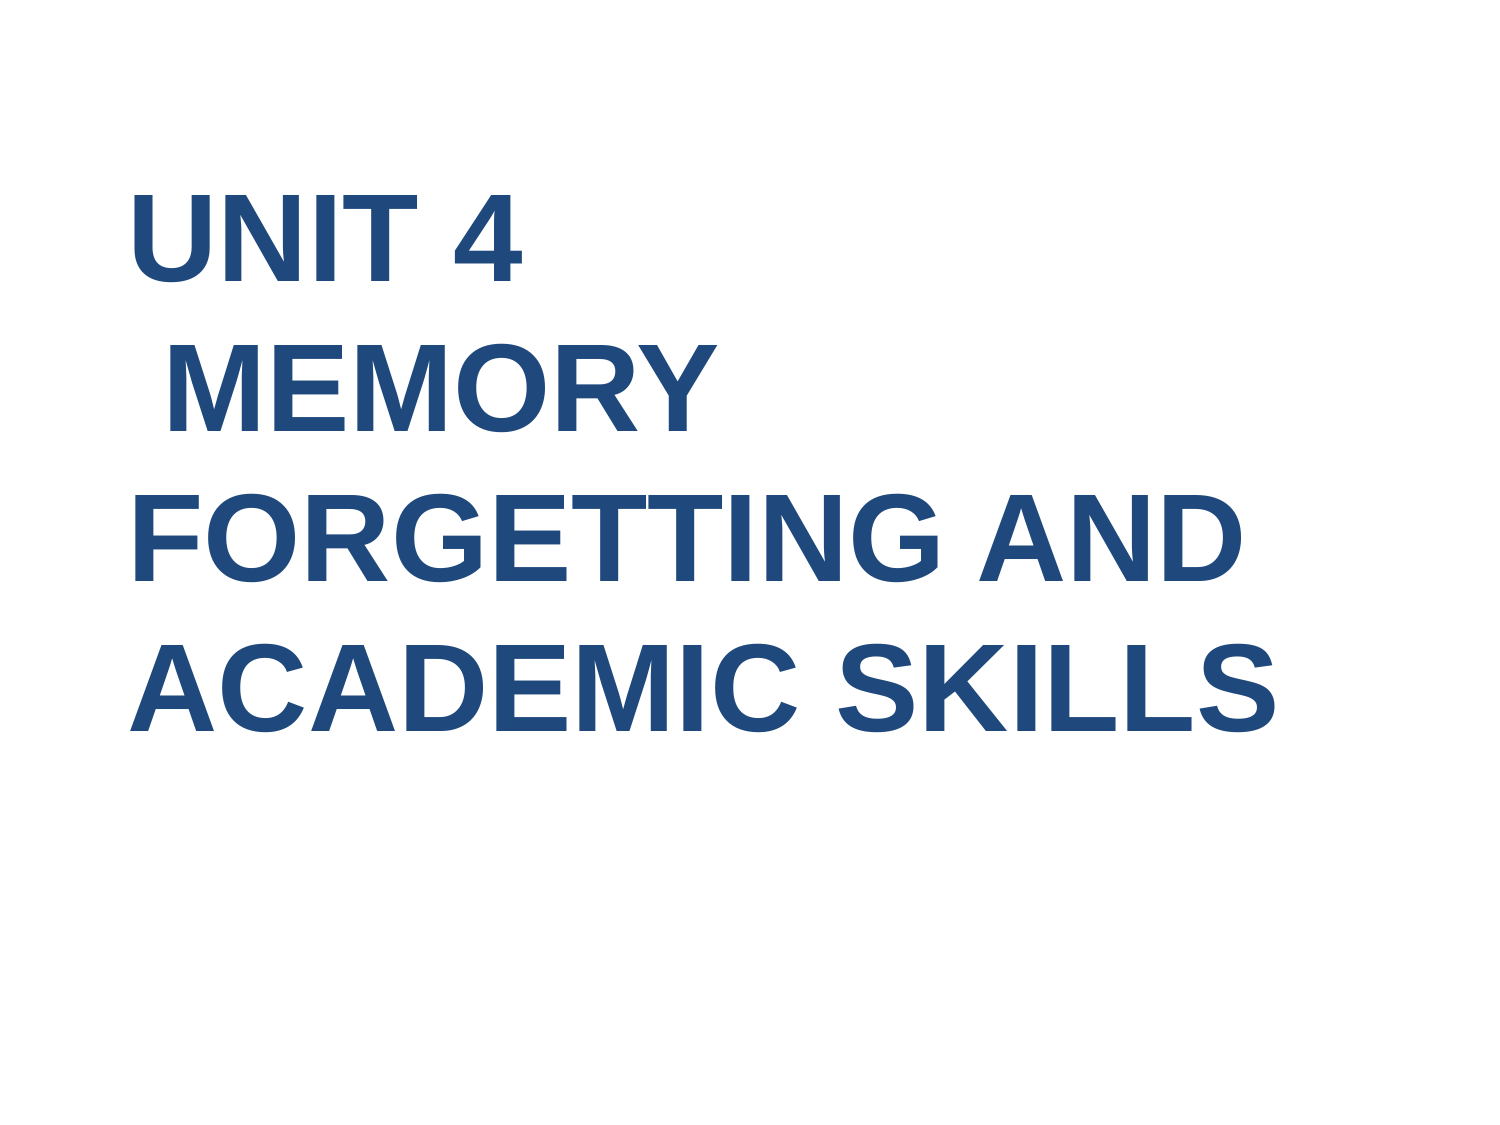

# UNIT 4 MEMORY FORGETTING AND ACADEMIC SKILLS